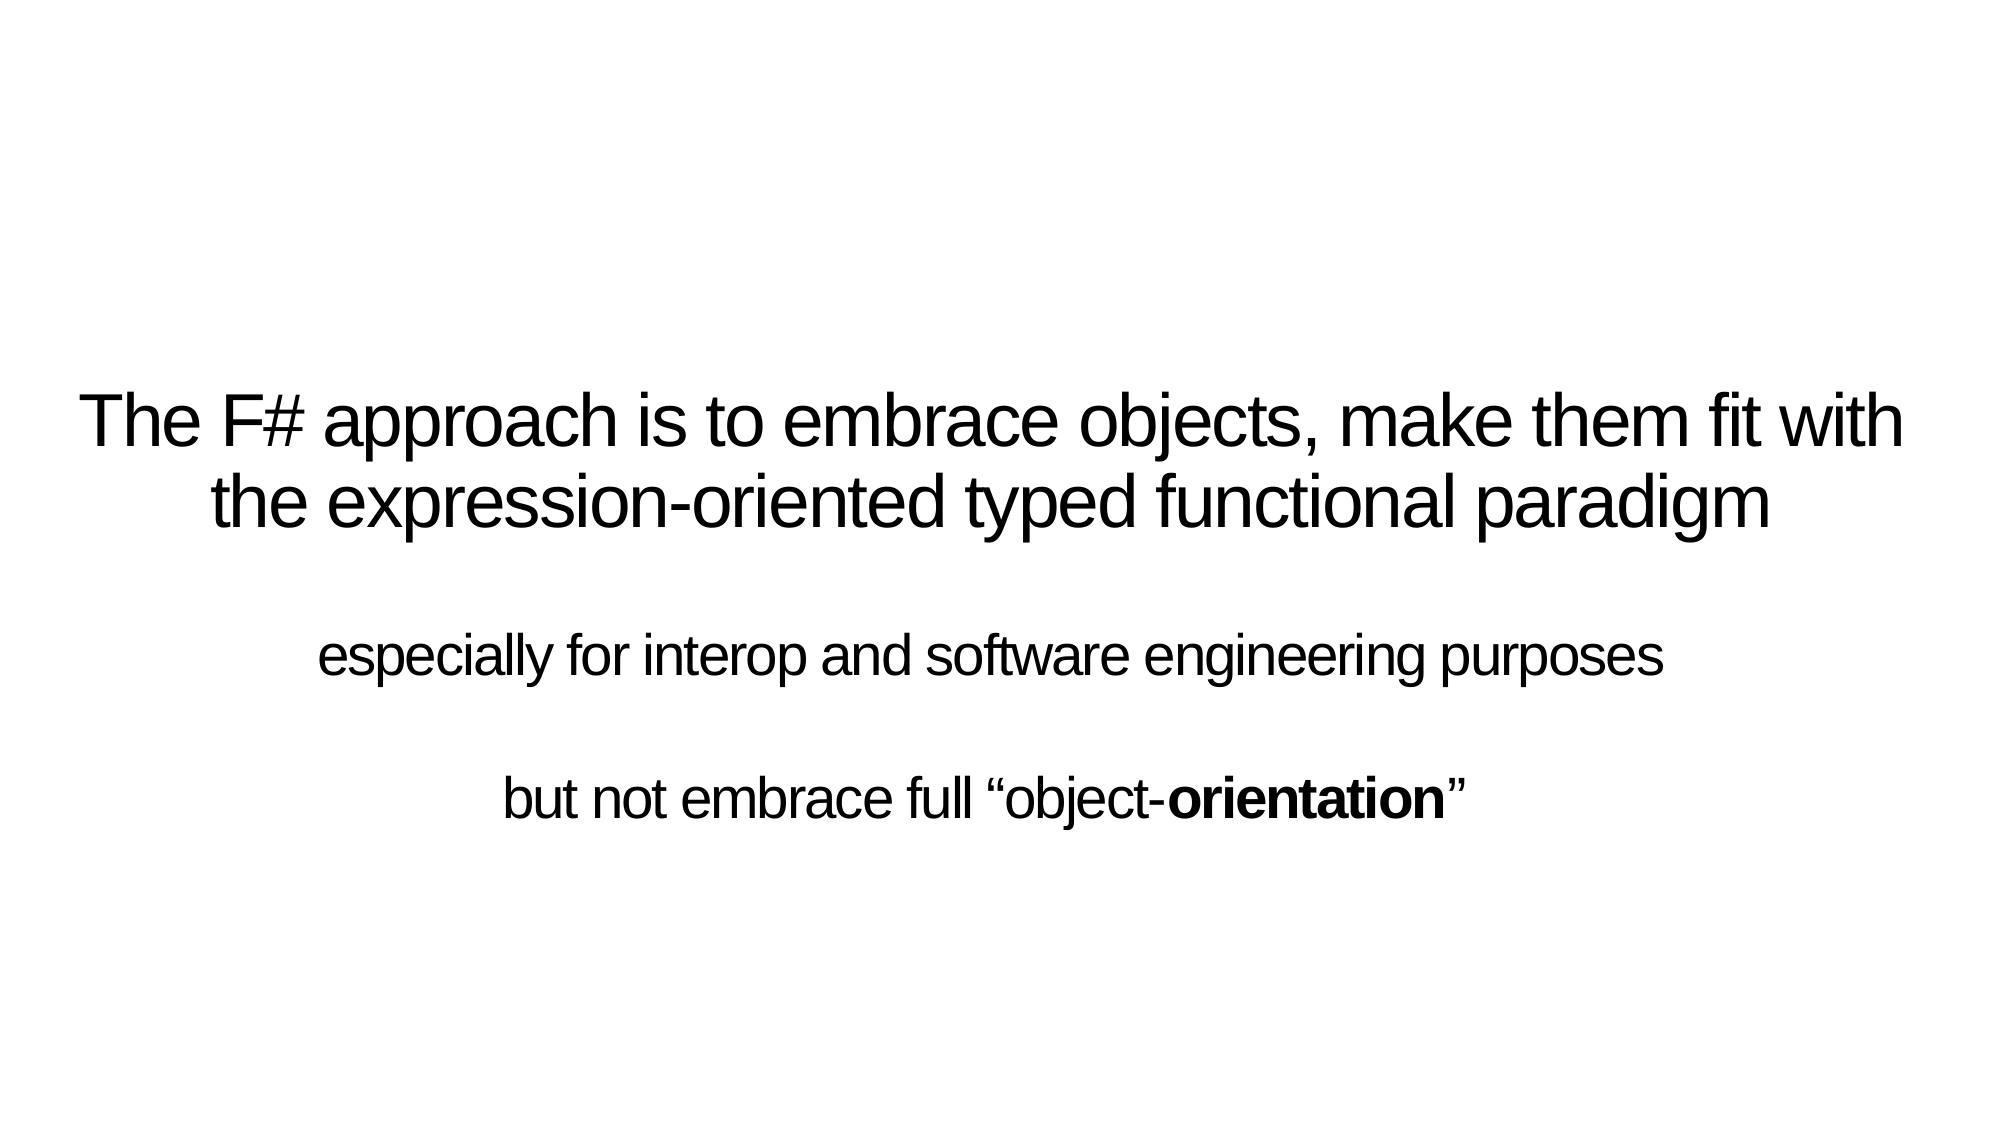

# The F# approach is to embrace objects, make them fit with the expression-oriented typed functional paradigm especially for interop and software engineering purposes but not embrace full “object-orientation”